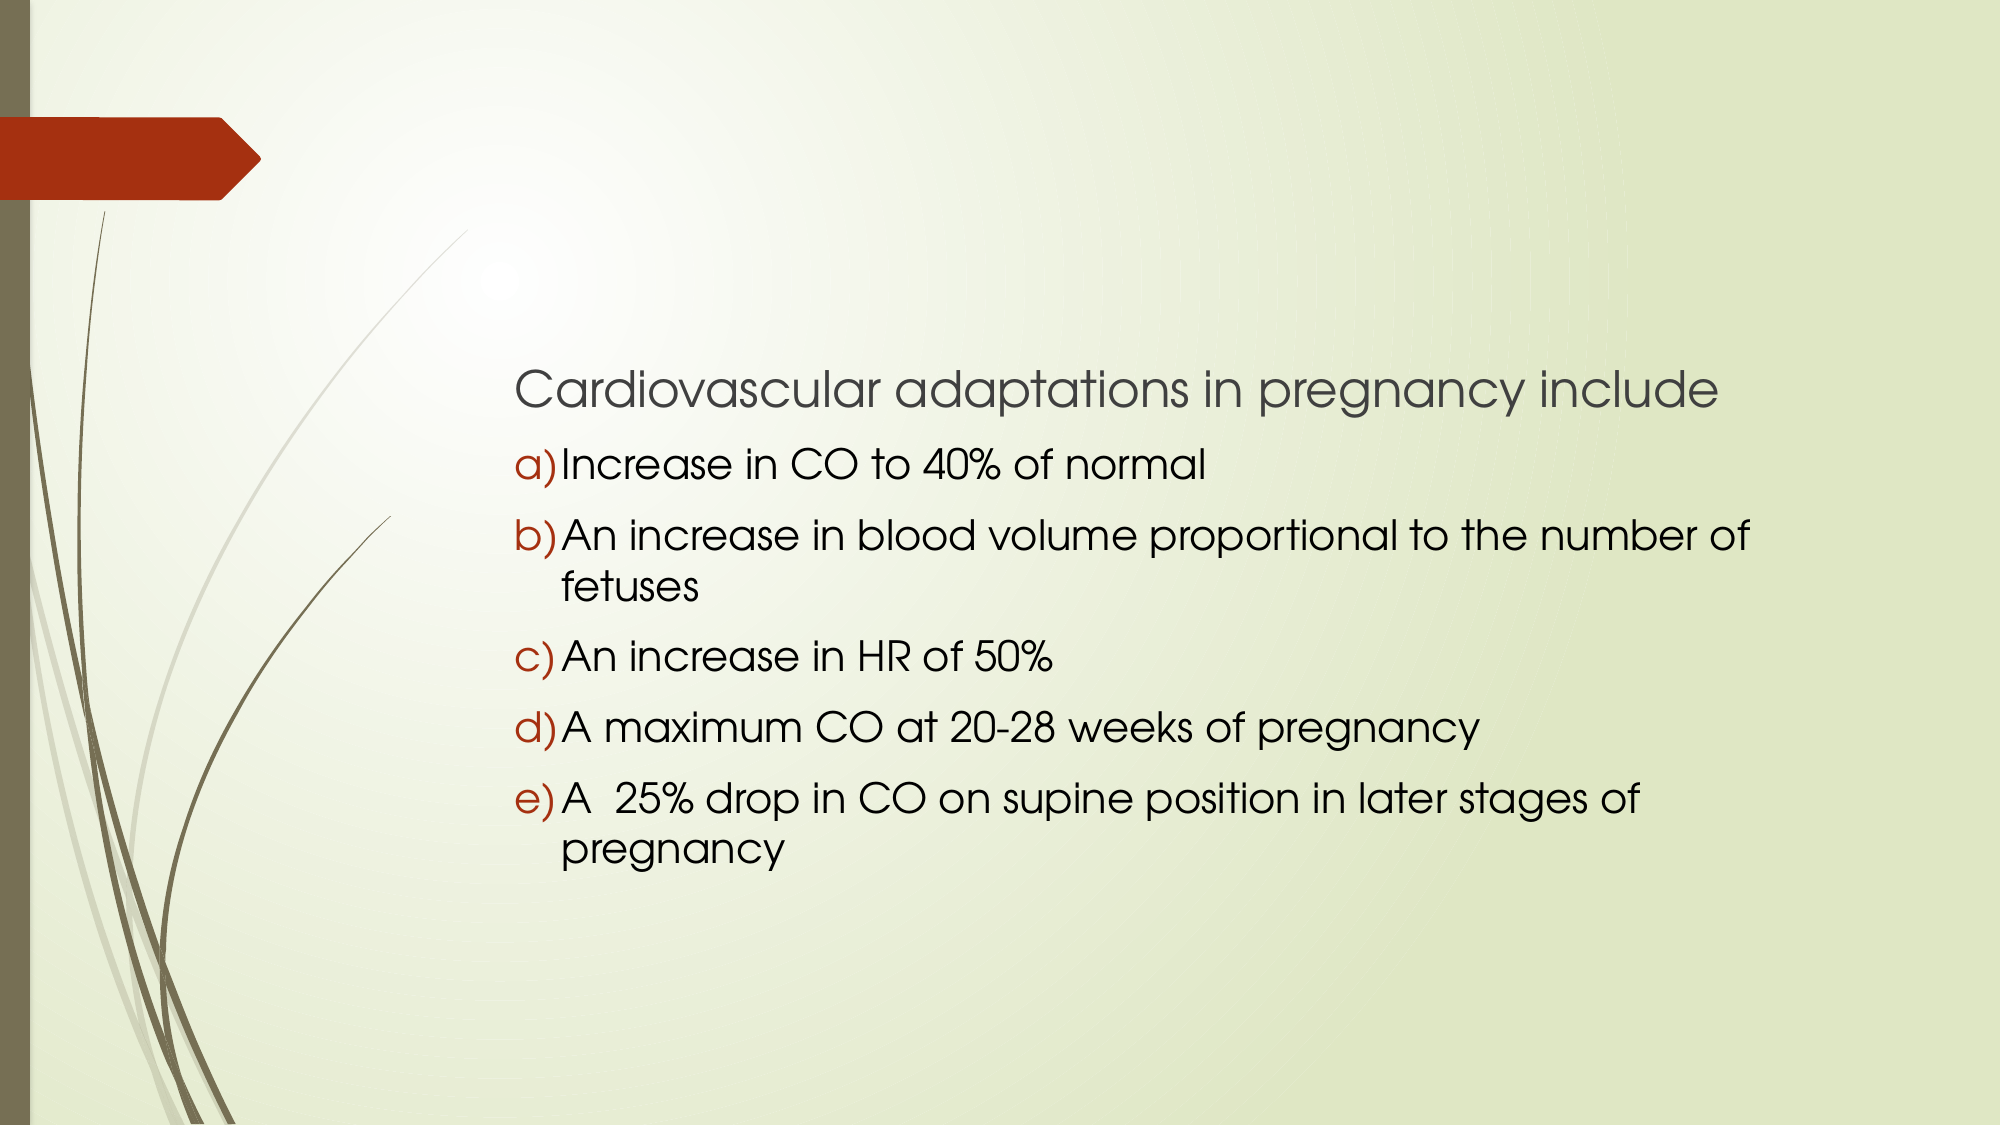

#
Cardiovascular adaptations in pregnancy include
Increase in CO to 40% of normal
An increase in blood volume proportional to the number of fetuses
An increase in HR of 50%
A maximum CO at 20-28 weeks of pregnancy
A  25% drop in CO on supine position in later stages of pregnancy